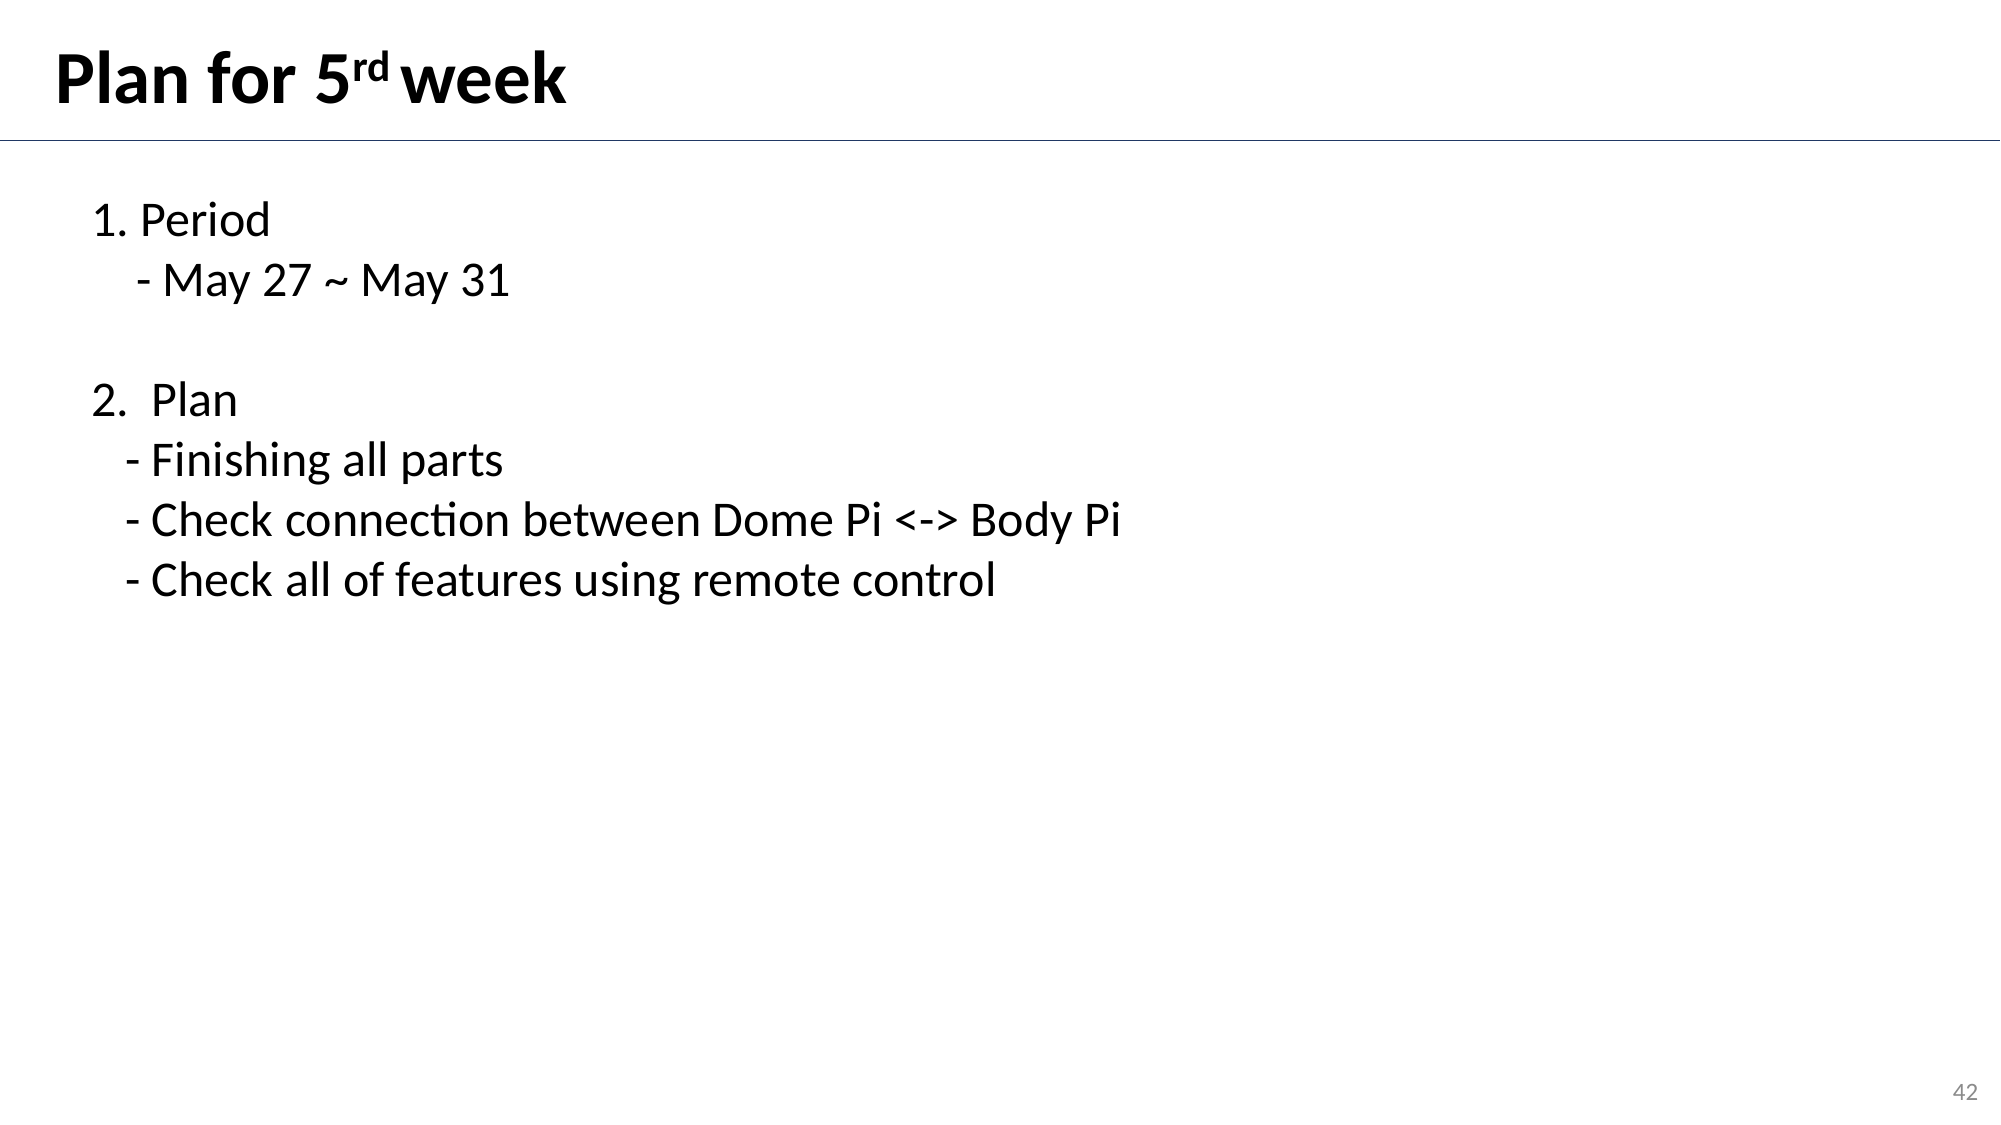

Plan for 5rd week
1. Period
    - May 27 ~ May 31

2.  Plan
   - Finishing all parts
   - Check connection between Dome Pi <-> Body Pi
   - Check all of features using remote control
42